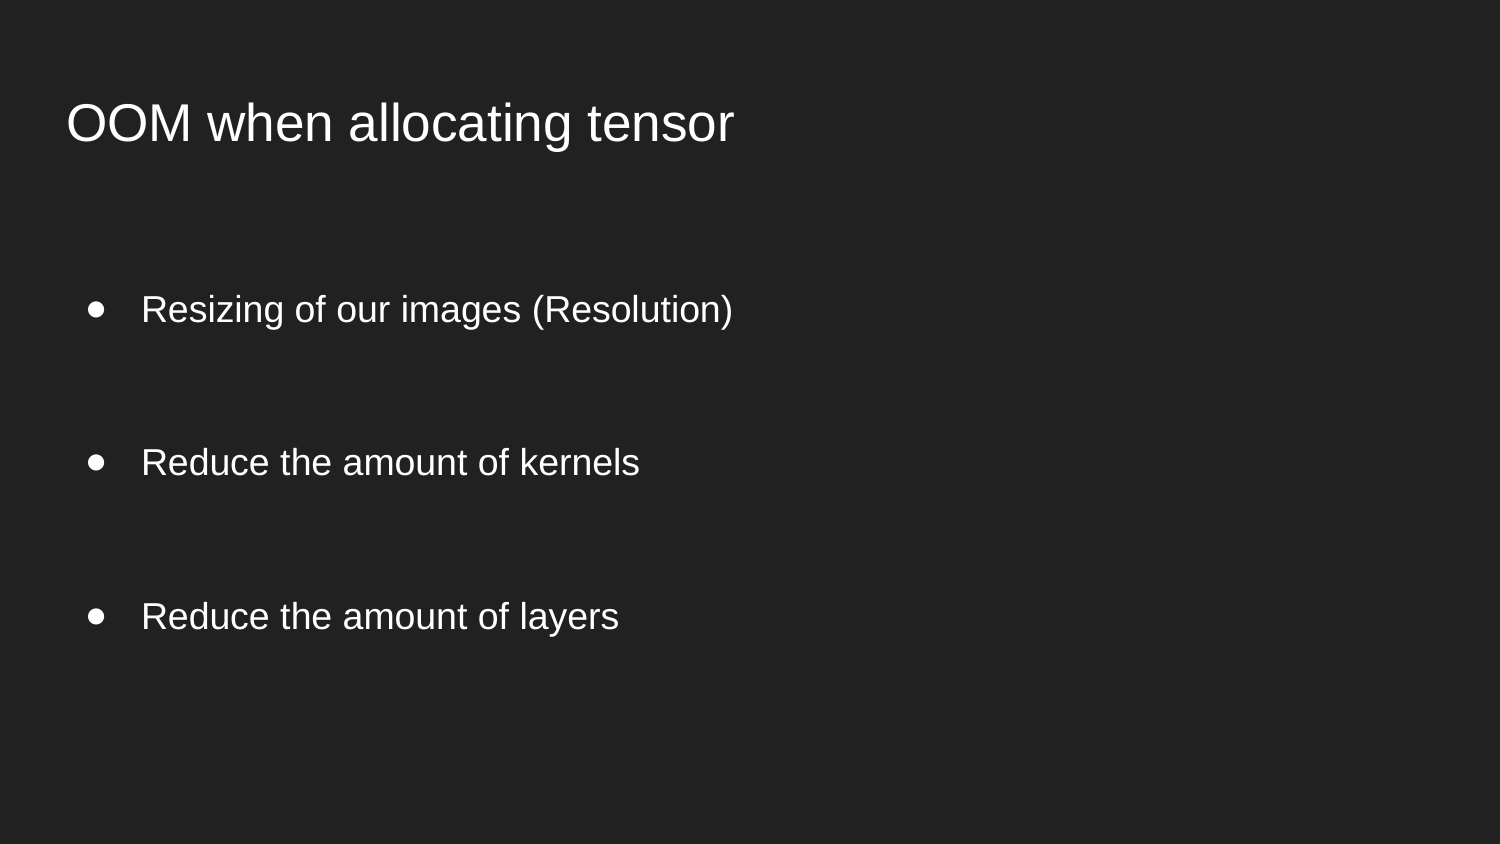

# OOM when allocating tensor
Resizing of our images (Resolution)

Reduce the amount of kernels

Reduce the amount of layers